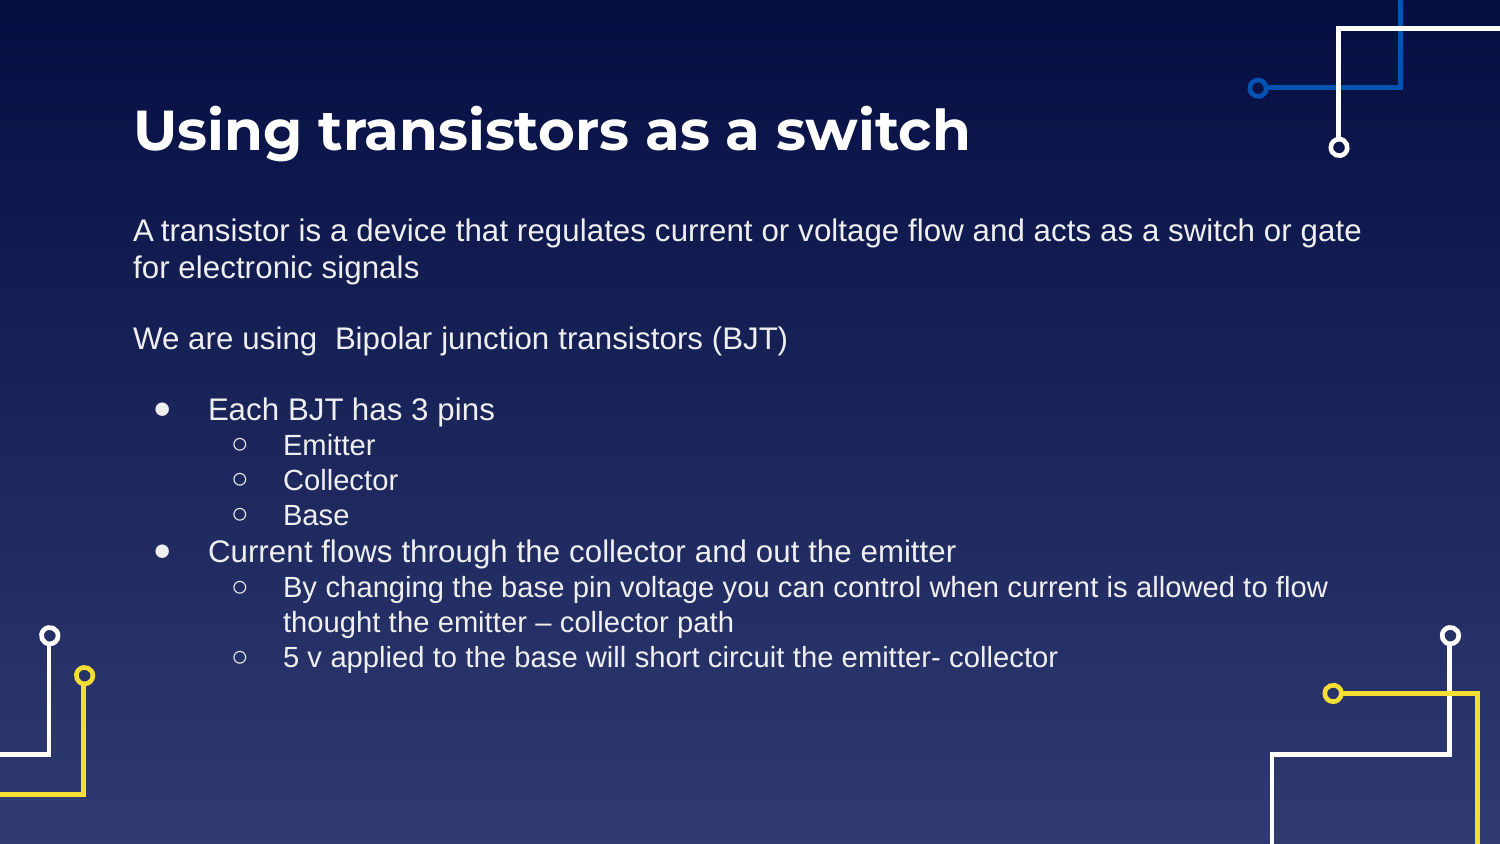

# Using transistors as a switch
A transistor is a device that regulates current or voltage flow and acts as a switch or gate for electronic signals
We are using  Bipolar junction transistors (BJT)
Each BJT has 3 pins
Emitter
Collector
Base
Current flows through the collector and out the emitter
By changing the base pin voltage you can control when current is allowed to flow thought the emitter – collector path
5 v applied to the base will short circuit the emitter- collector